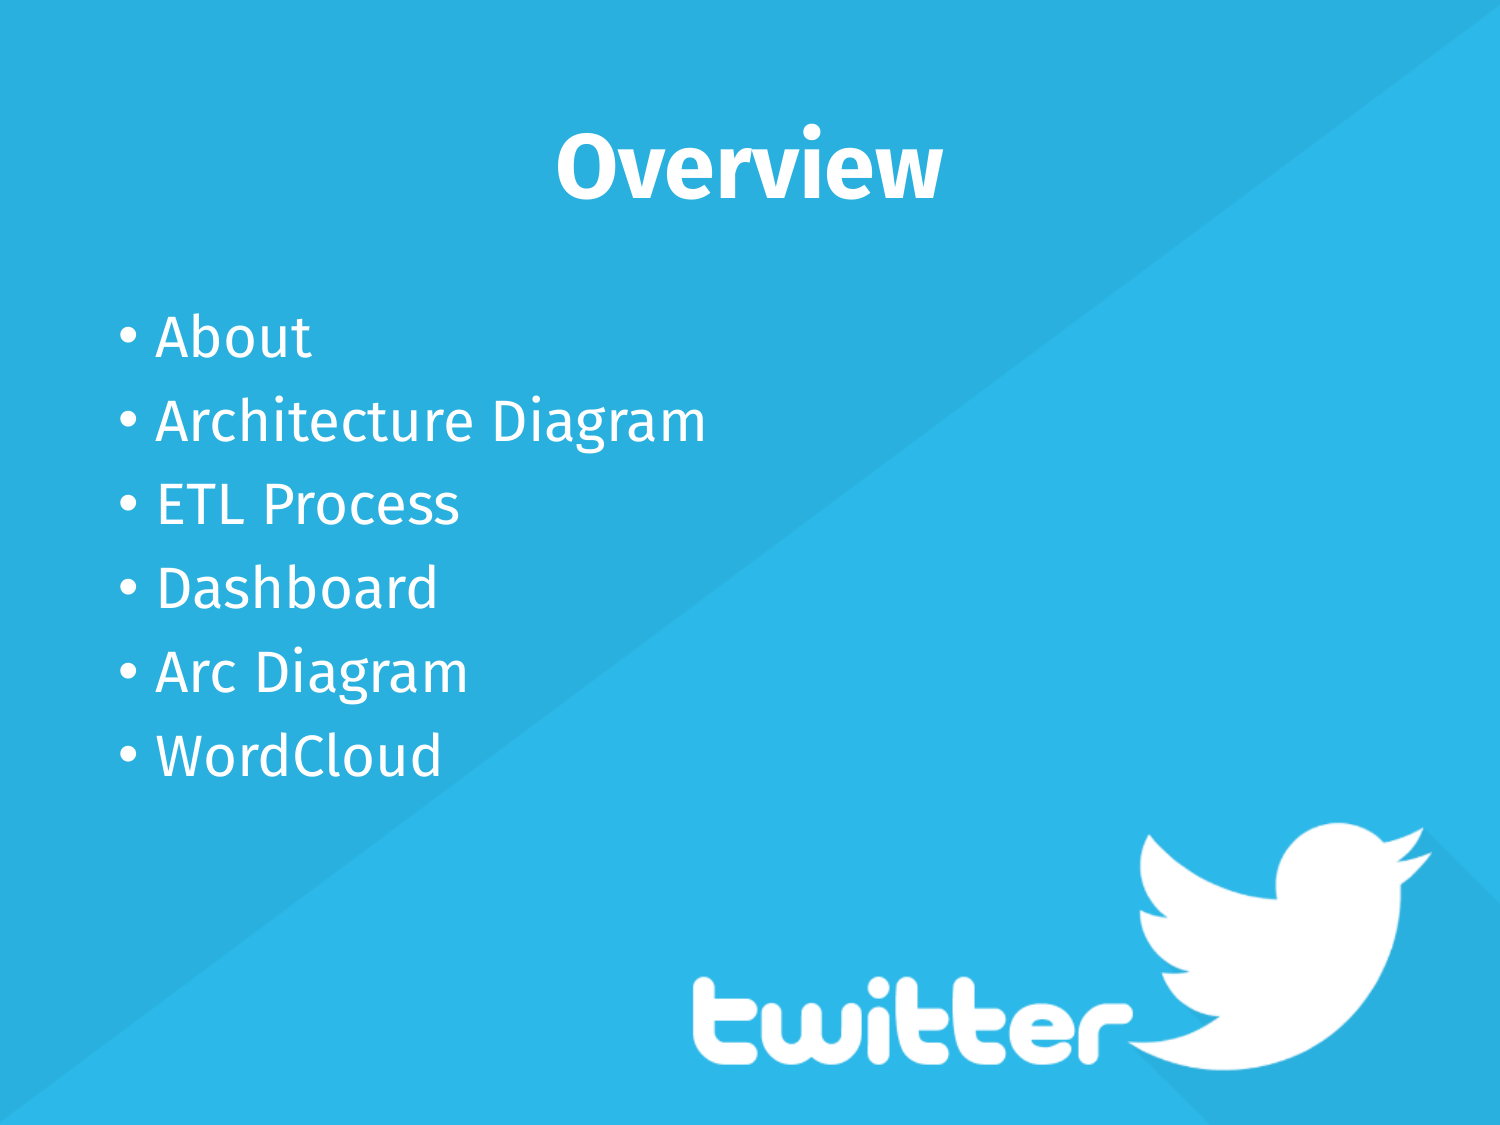

# Overview
About
Architecture Diagram
ETL Process
Dashboard
Arc Diagram
WordCloud